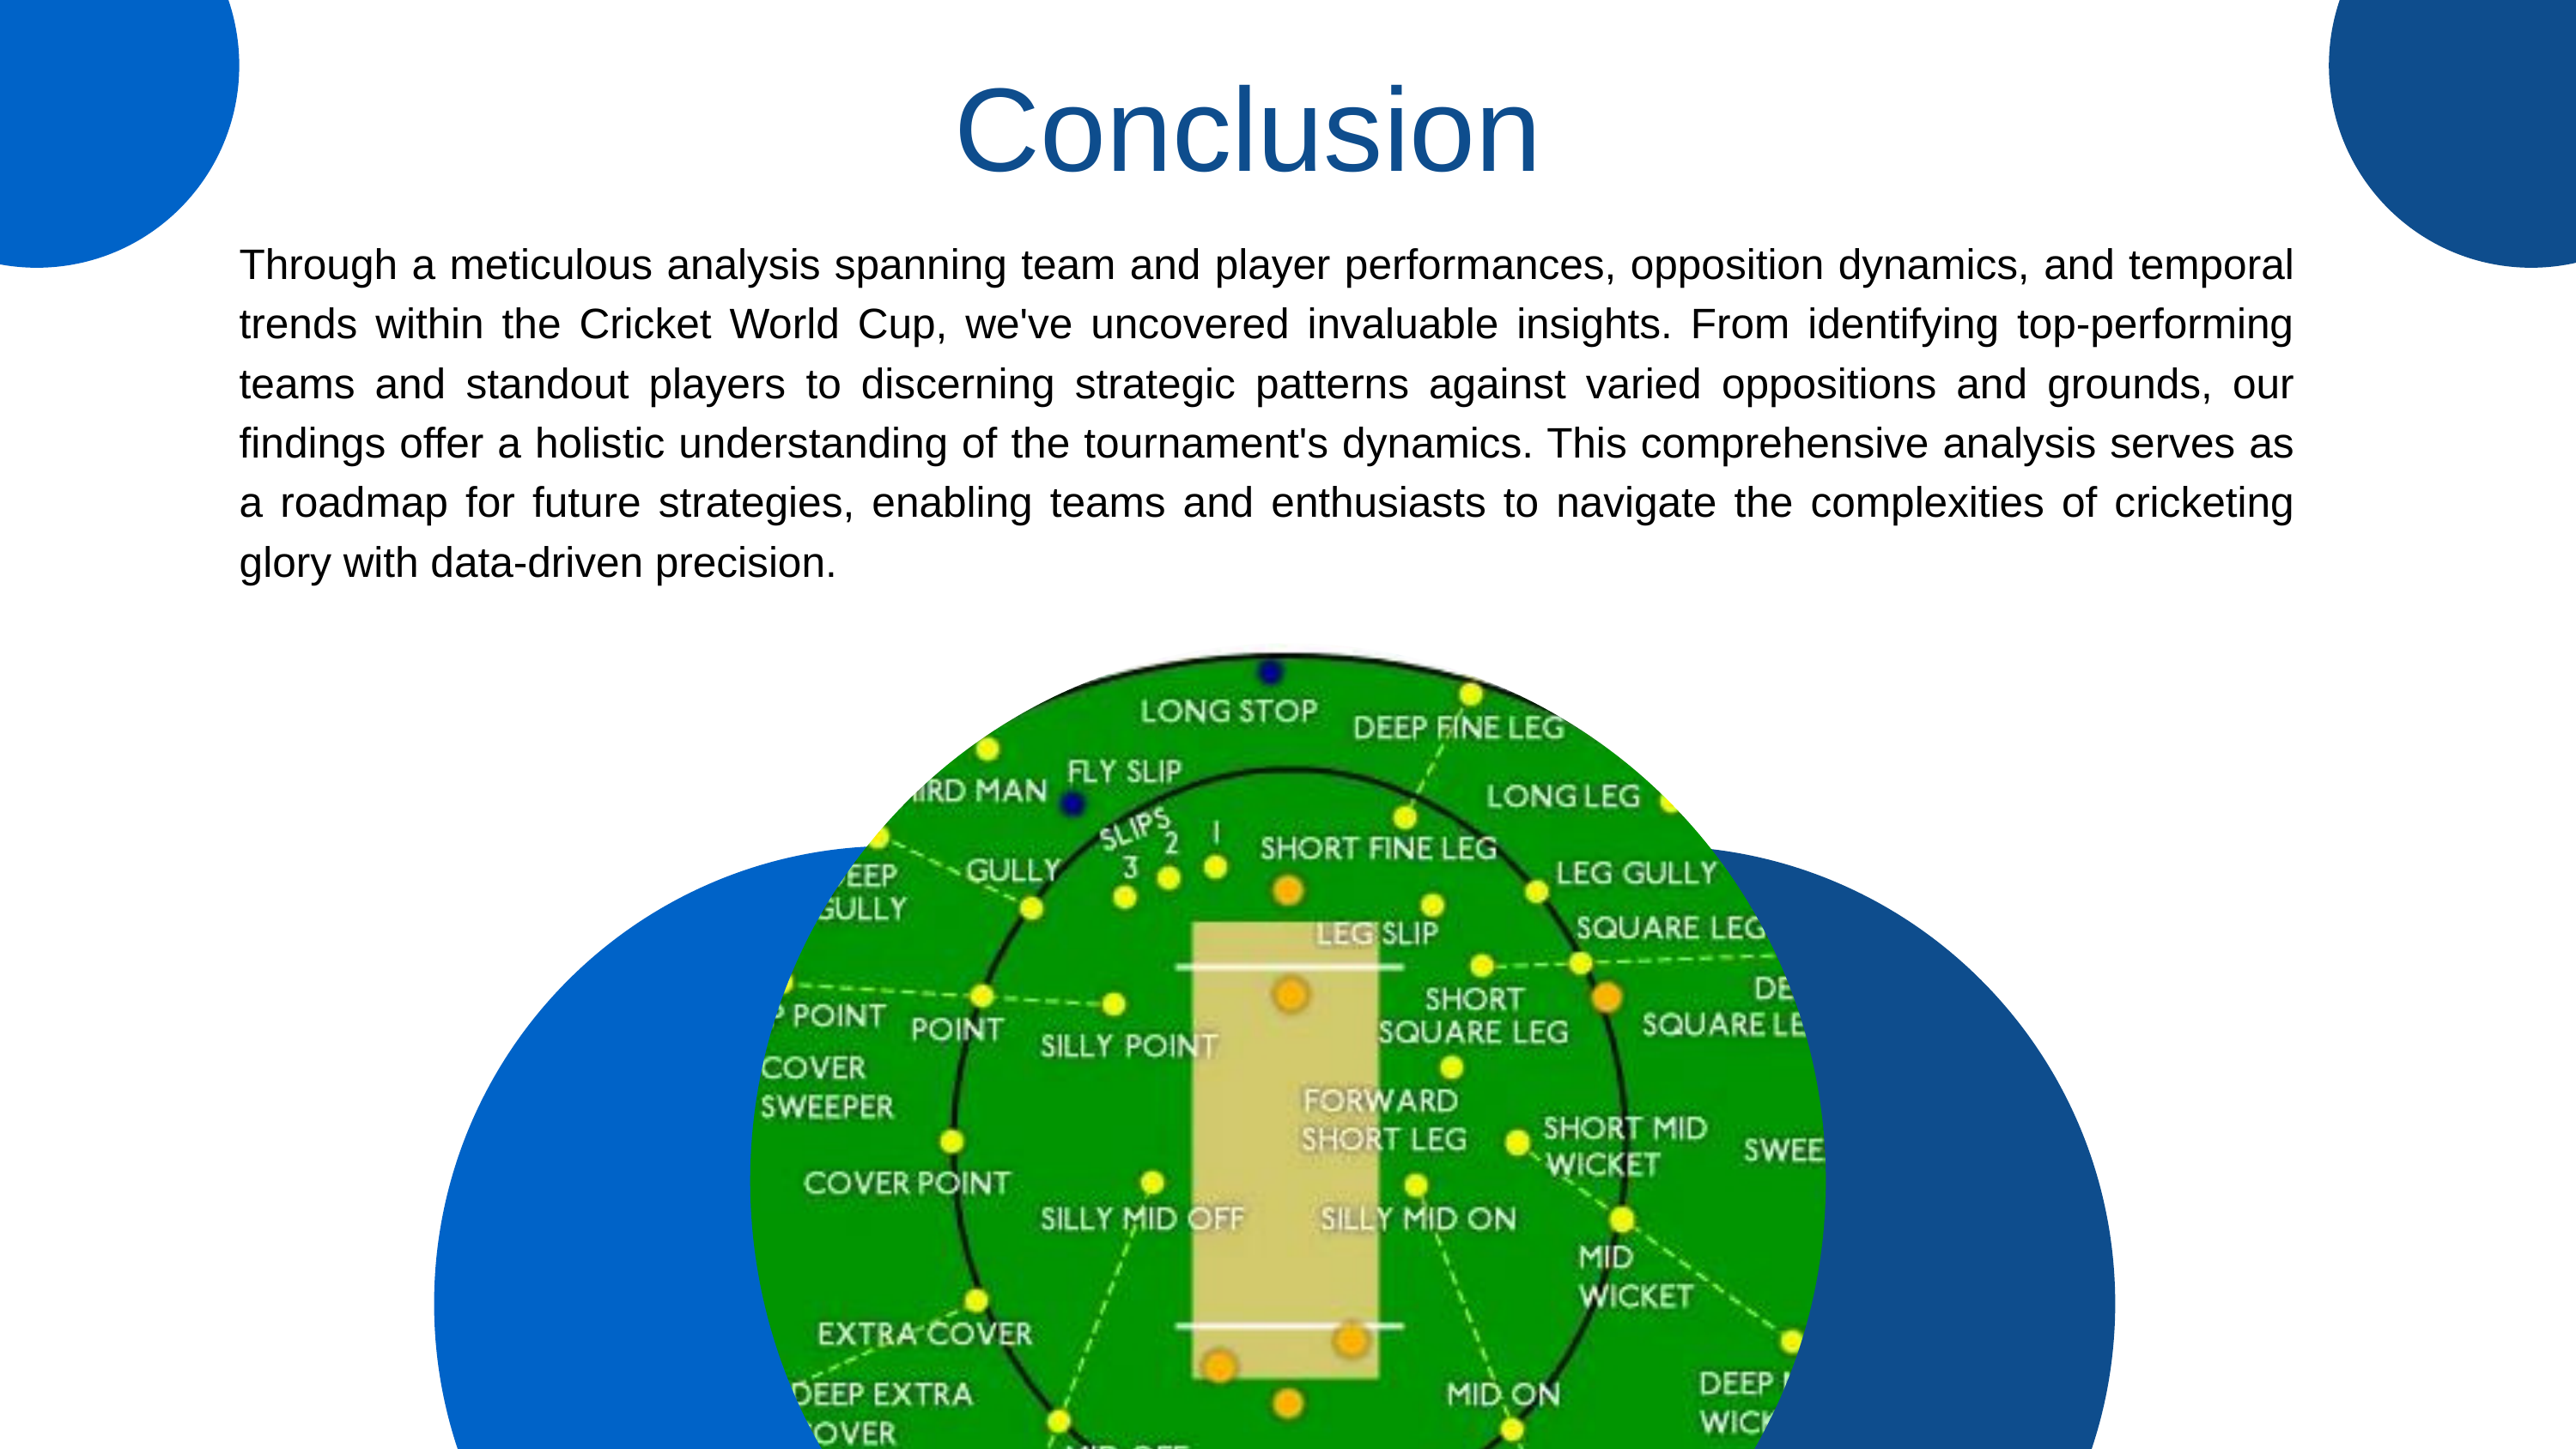

Conclusion

Through a meticulous analysis spanning team and player performances, opposition dynamics, and temporal trends within the Cricket World Cup, we've uncovered invaluable insights. From identifying top-performing teams and standout players to discerning strategic patterns against varied oppositions and grounds, our findings offer a holistic understanding of the tournament's dynamics. This comprehensive analysis serves as a roadmap for future strategies, enabling teams and enthusiasts to navigate the complexities of cricketing glory with data-driven precision.